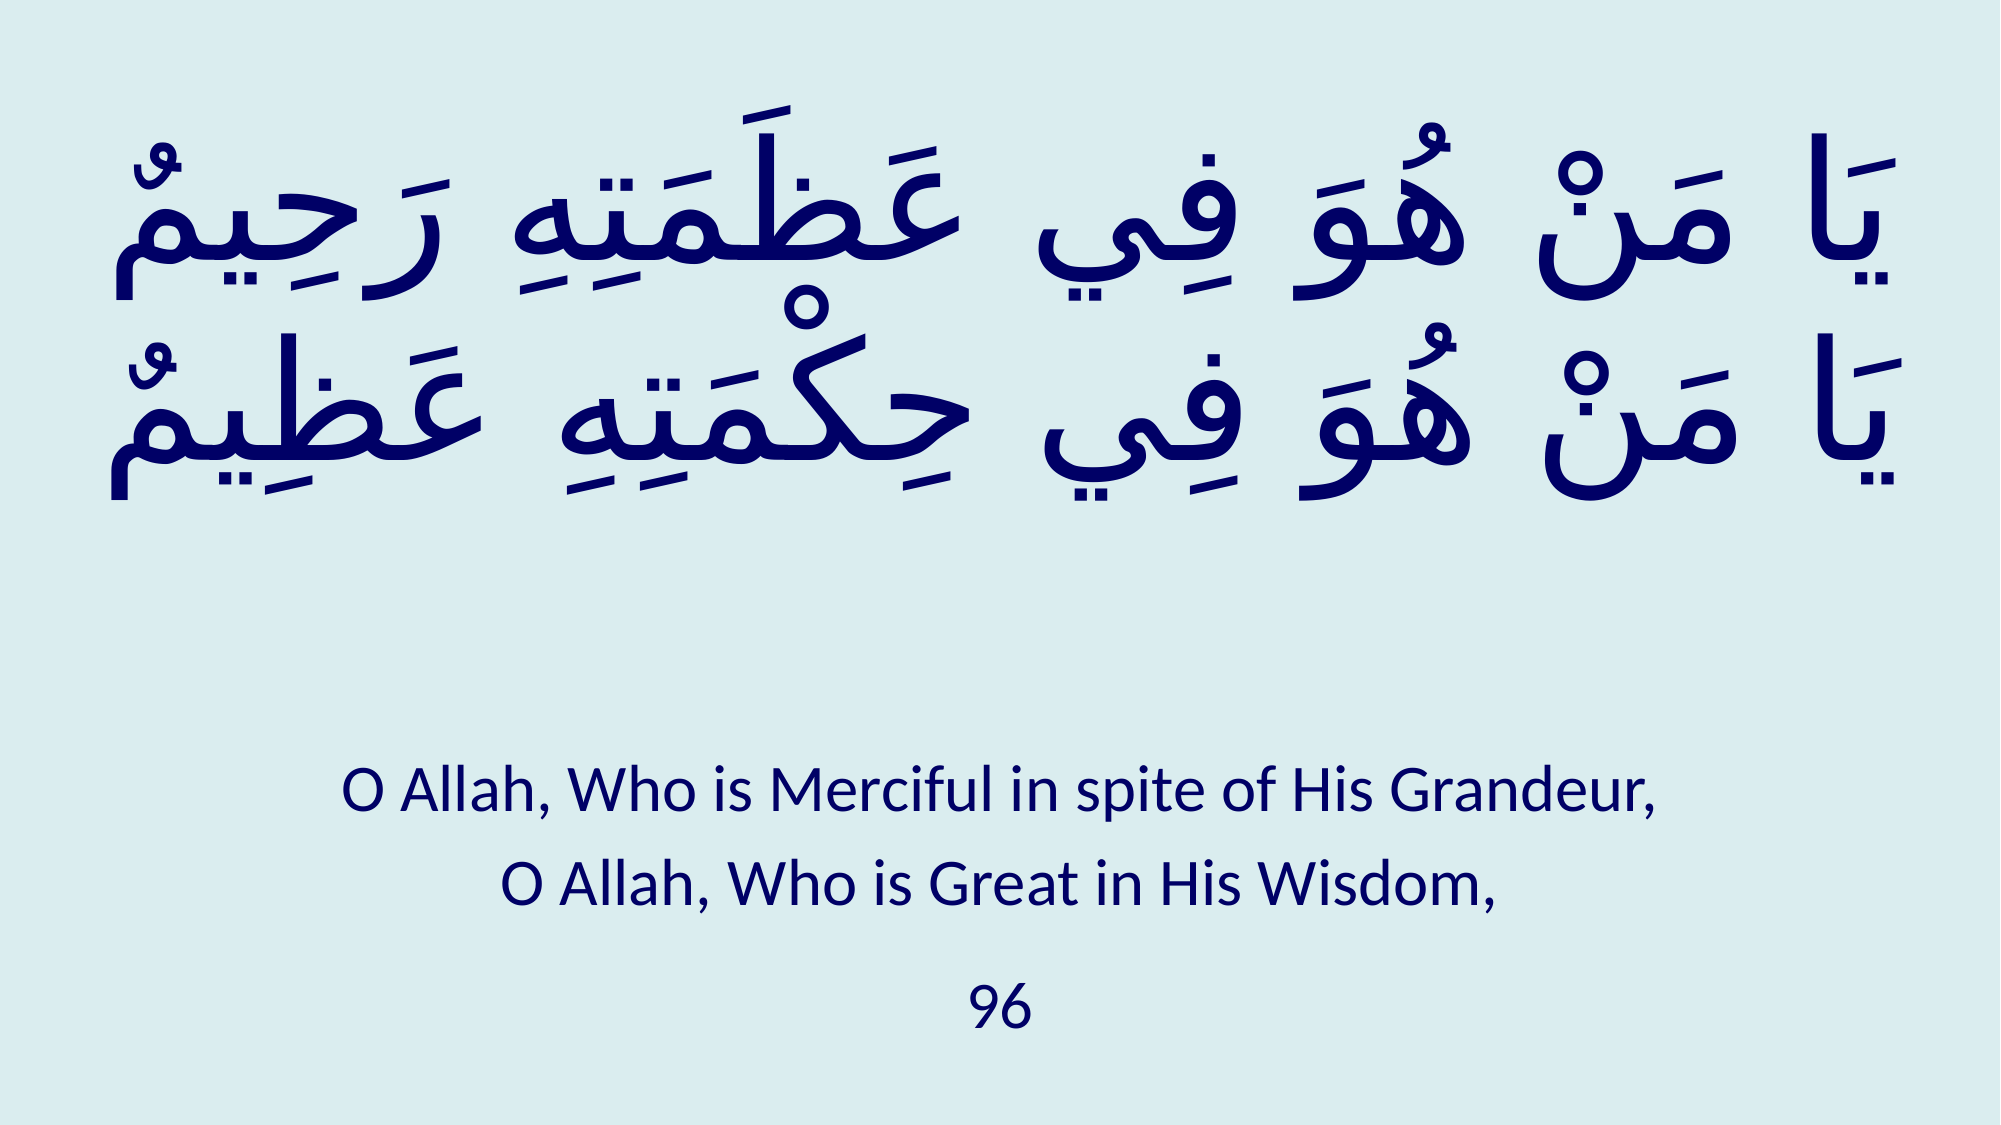

# يَا مَنْ هُوَ فِي عَظَمَتِهِ رَحِيمٌ يَا مَنْ هُوَ فِي حِكْمَتِهِ عَظِيمٌ
O Allah, Who is Merciful in spite of His Grandeur,
O Allah, Who is Great in His Wisdom,
96